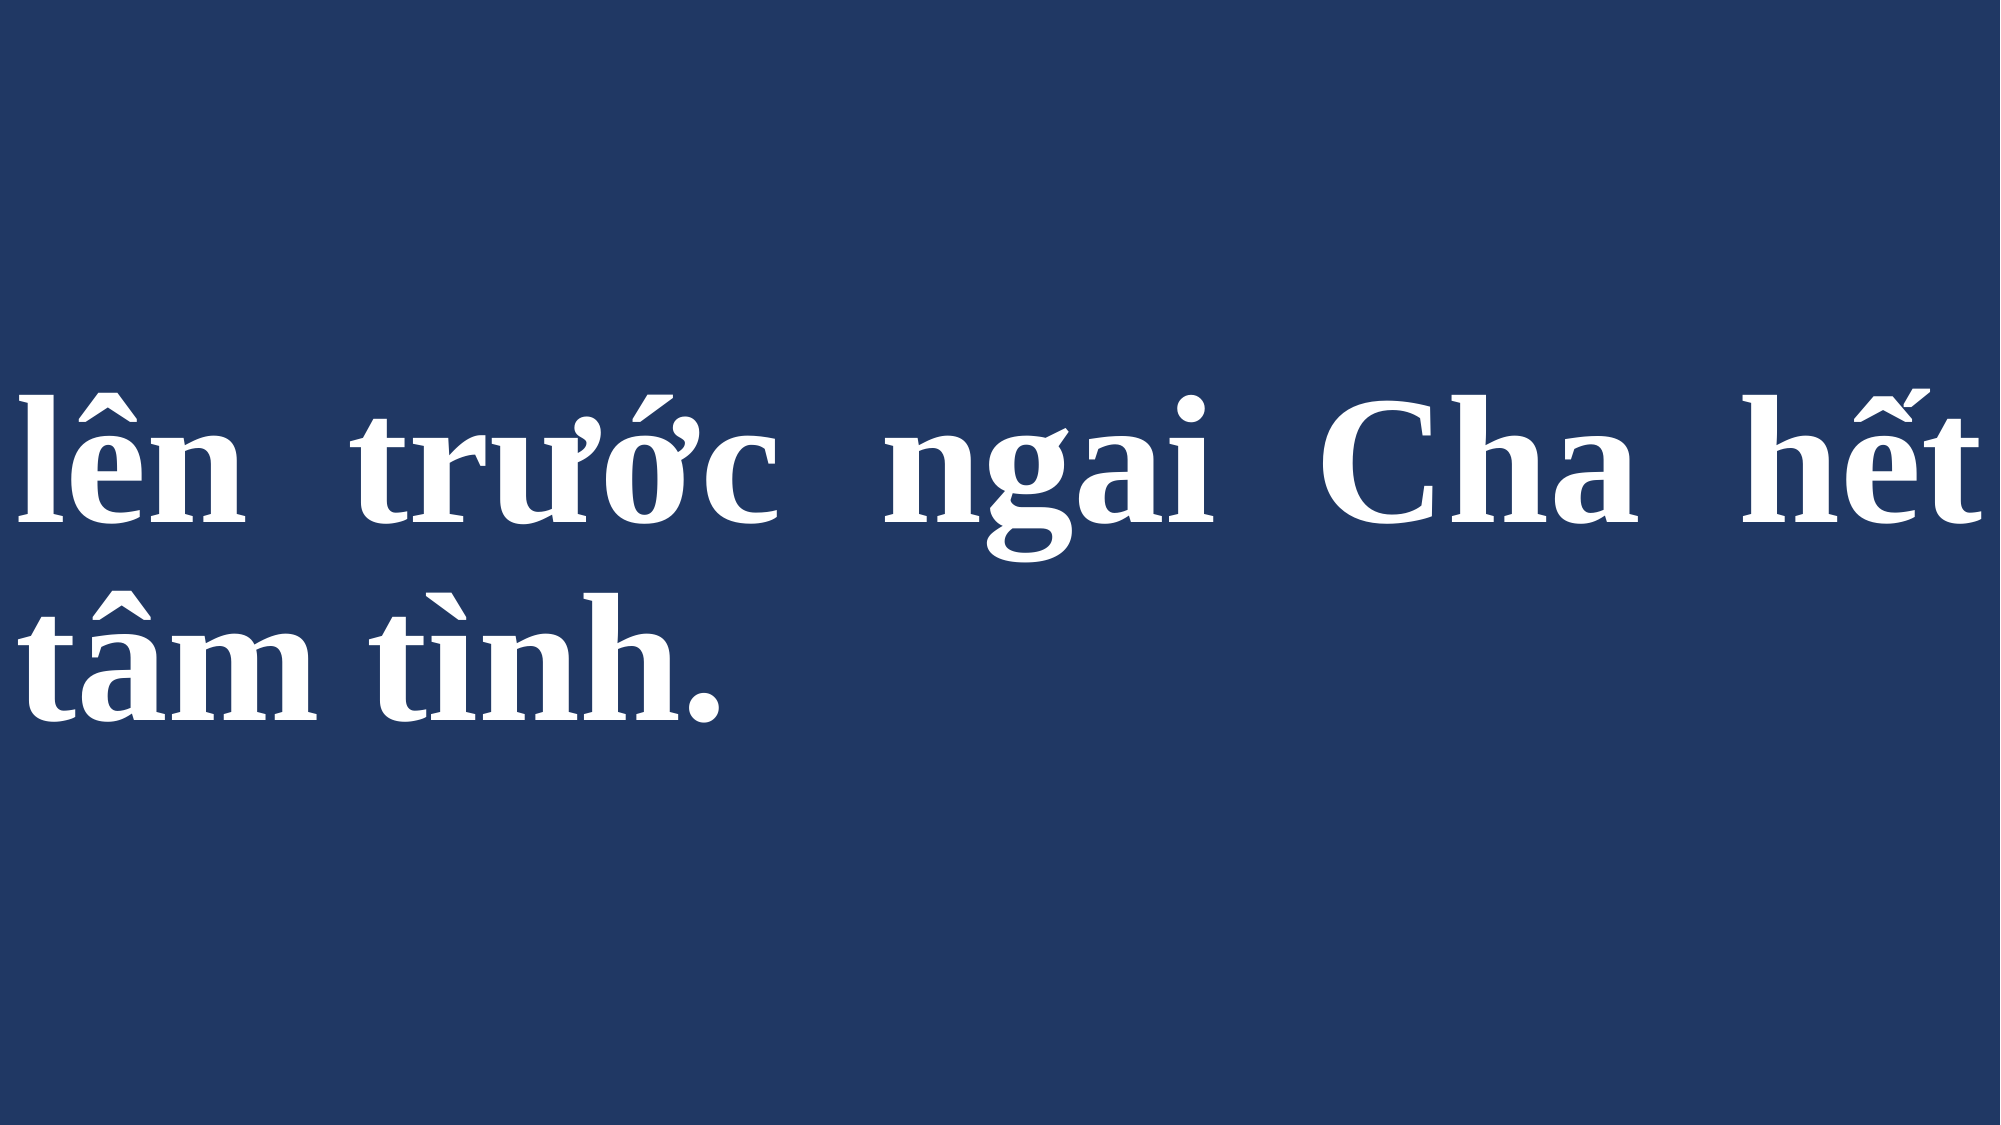

# lên trước ngai Cha hết tâm tình.